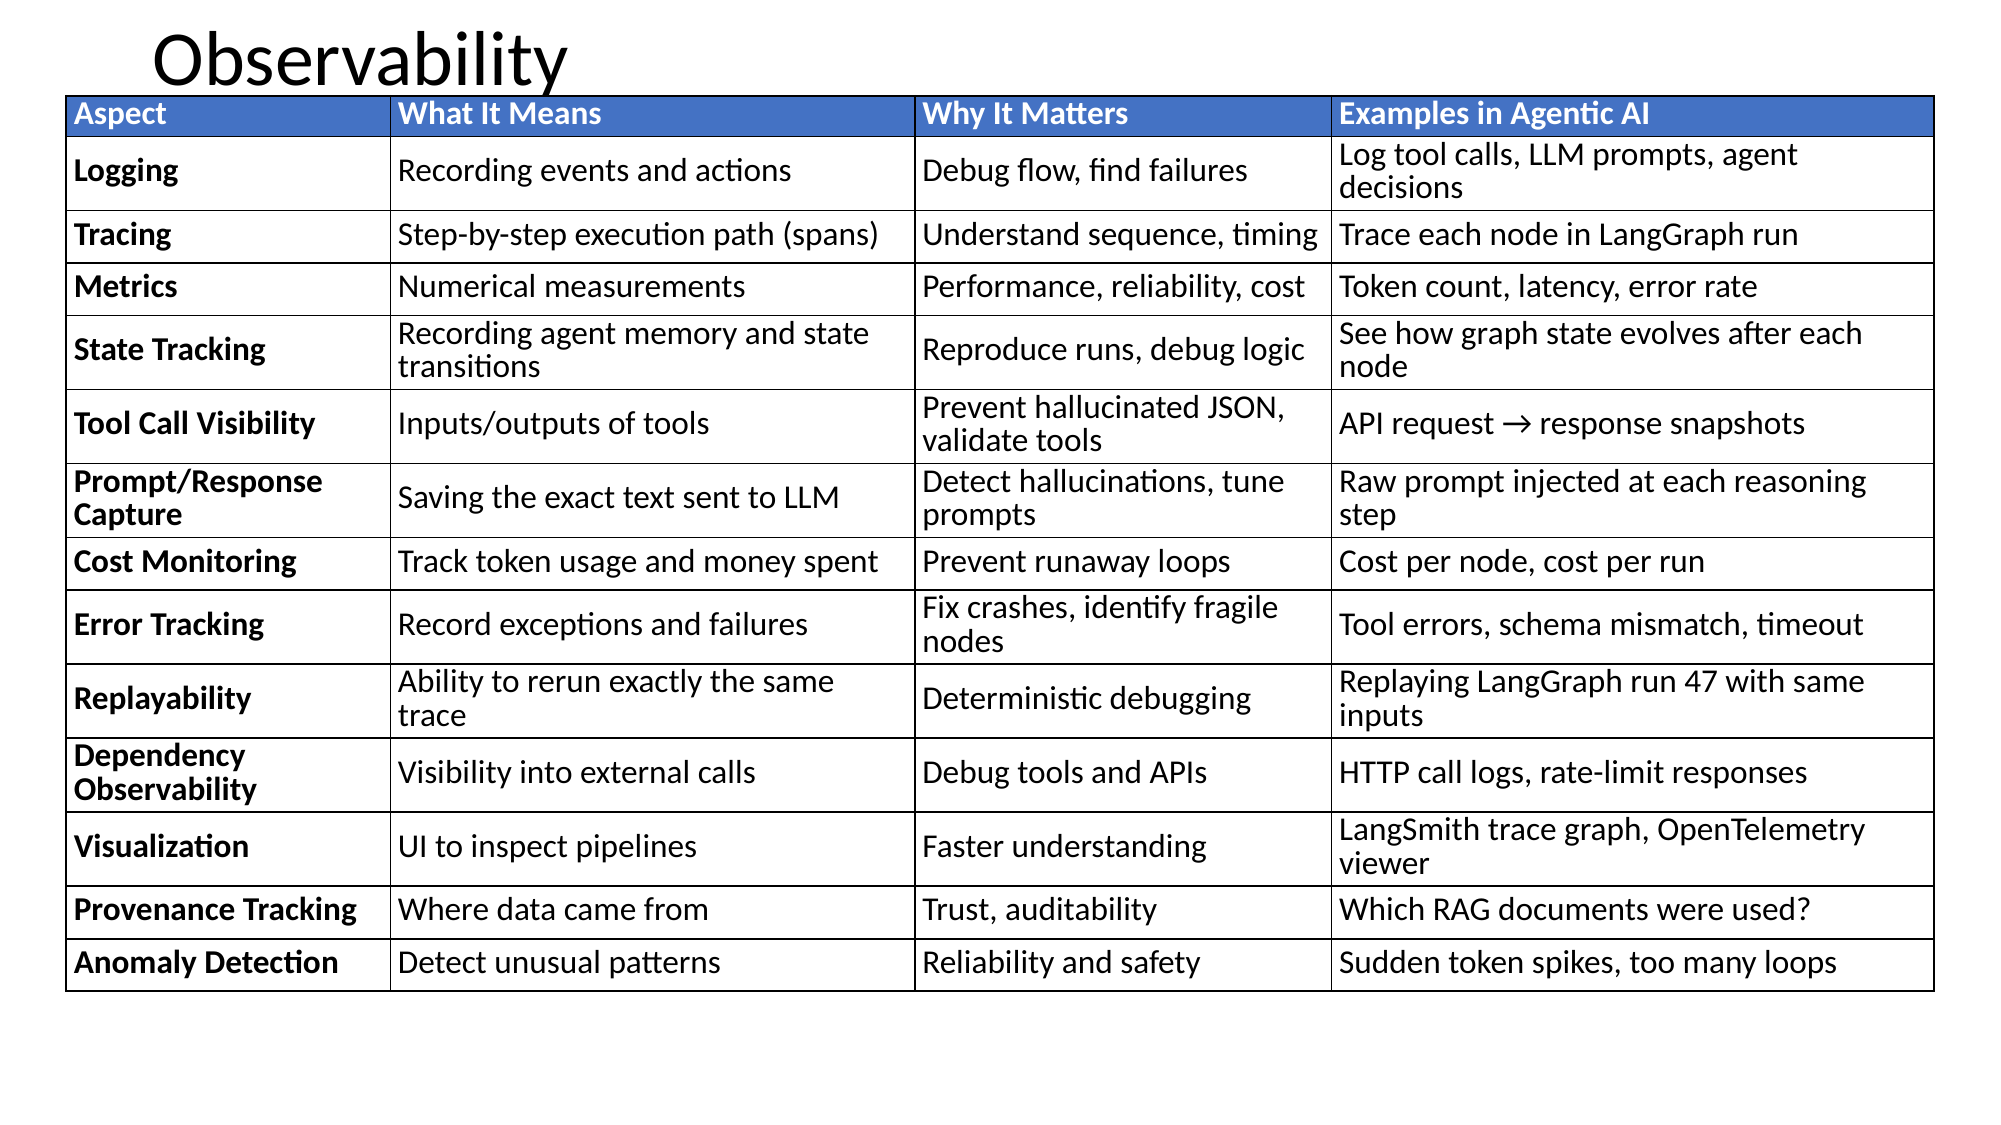

# Observability
| Aspect | What It Means | Why It Matters | Examples in Agentic AI |
| --- | --- | --- | --- |
| Logging | Recording events and actions | Debug flow, find failures | Log tool calls, LLM prompts, agent decisions |
| Tracing | Step-by-step execution path (spans) | Understand sequence, timing | Trace each node in LangGraph run |
| Metrics | Numerical measurements | Performance, reliability, cost | Token count, latency, error rate |
| State Tracking | Recording agent memory and state transitions | Reproduce runs, debug logic | See how graph state evolves after each node |
| Tool Call Visibility | Inputs/outputs of tools | Prevent hallucinated JSON, validate tools | API request → response snapshots |
| Prompt/Response Capture | Saving the exact text sent to LLM | Detect hallucinations, tune prompts | Raw prompt injected at each reasoning step |
| Cost Monitoring | Track token usage and money spent | Prevent runaway loops | Cost per node, cost per run |
| Error Tracking | Record exceptions and failures | Fix crashes, identify fragile nodes | Tool errors, schema mismatch, timeout |
| Replayability | Ability to rerun exactly the same trace | Deterministic debugging | Replaying LangGraph run 47 with same inputs |
| Dependency Observability | Visibility into external calls | Debug tools and APIs | HTTP call logs, rate-limit responses |
| Visualization | UI to inspect pipelines | Faster understanding | LangSmith trace graph, OpenTelemetry viewer |
| Provenance Tracking | Where data came from | Trust, auditability | Which RAG documents were used? |
| Anomaly Detection | Detect unusual patterns | Reliability and safety | Sudden token spikes, too many loops |